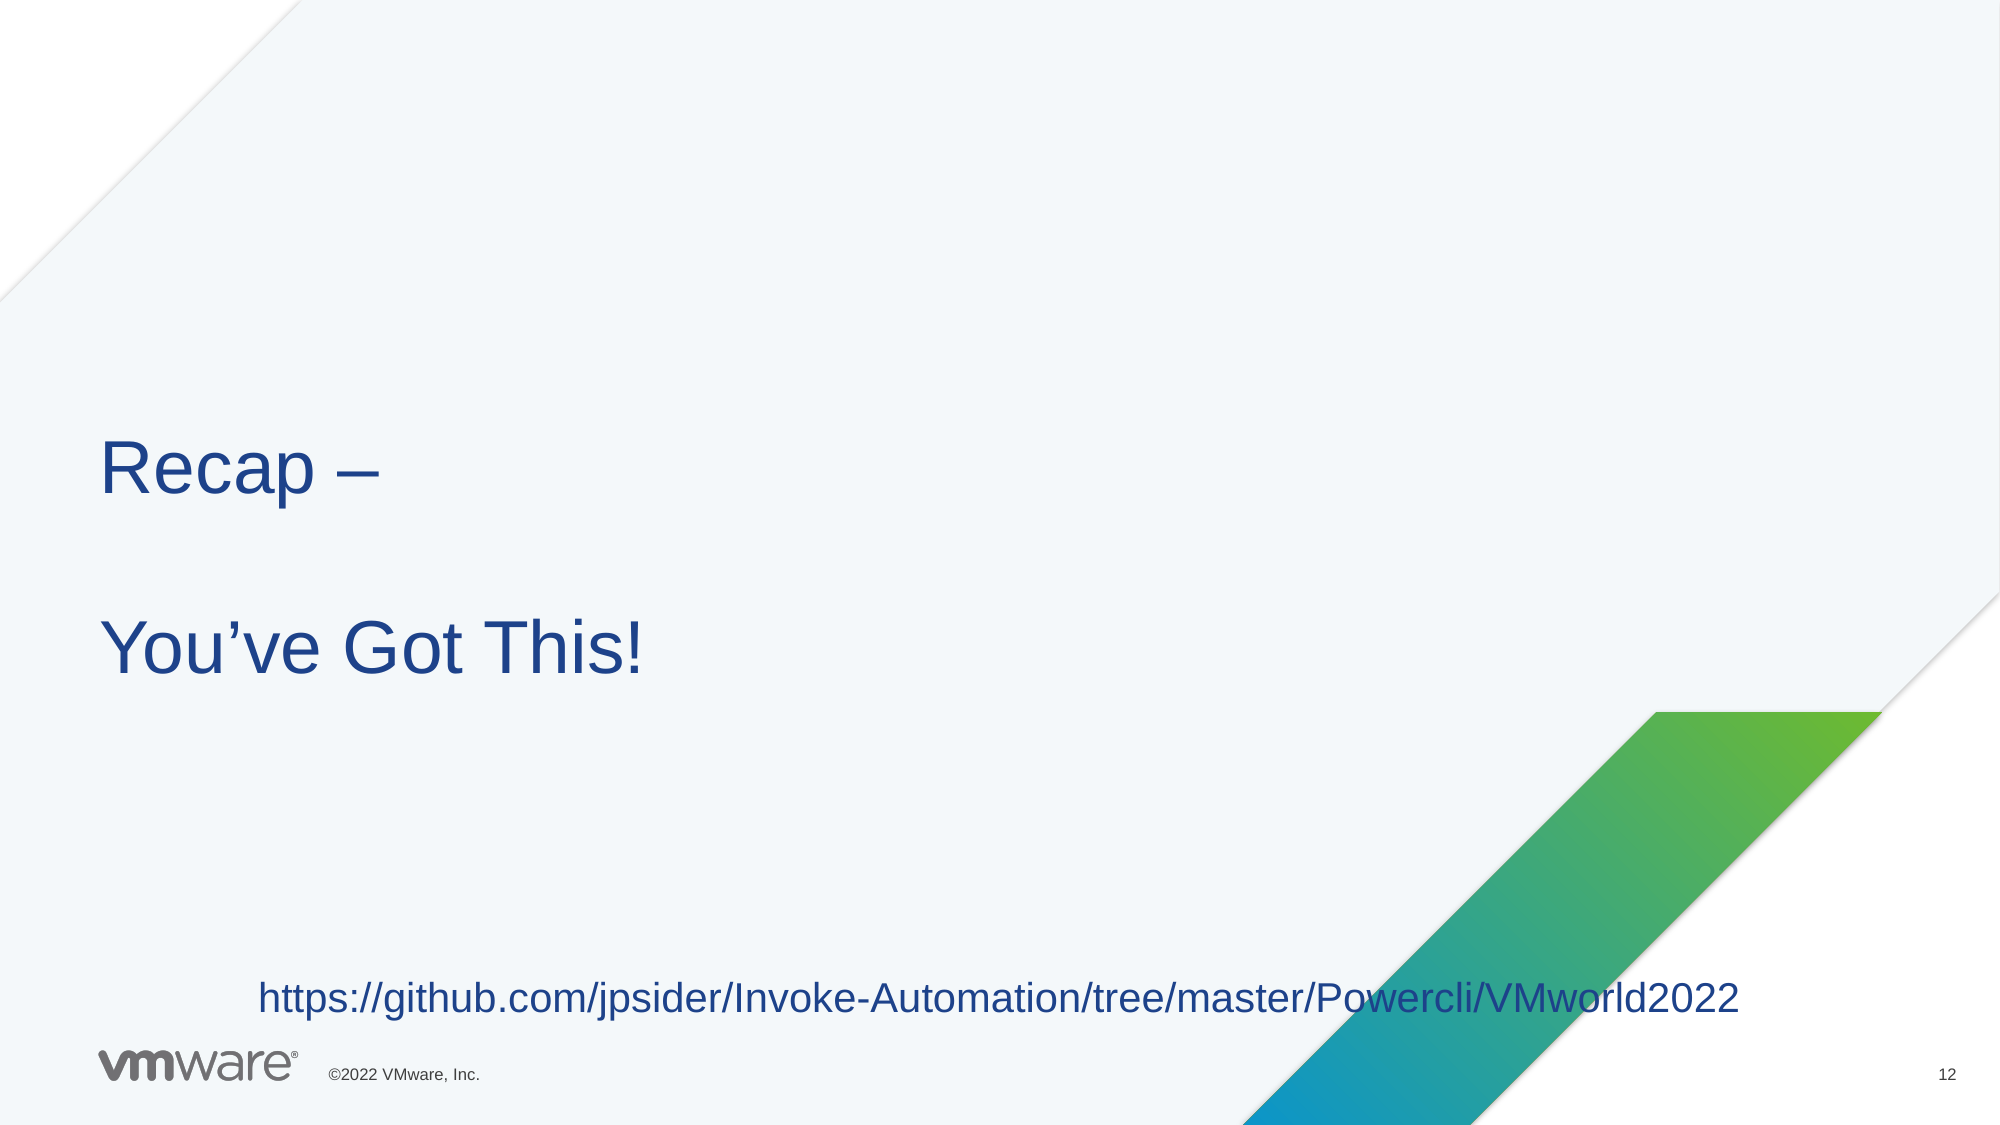

Big statement text only; in Leaf color theme
Recap –

You’ve Got This!
https://github.com/jpsider/Invoke-Automation/tree/master/Powercli/VMworld2022